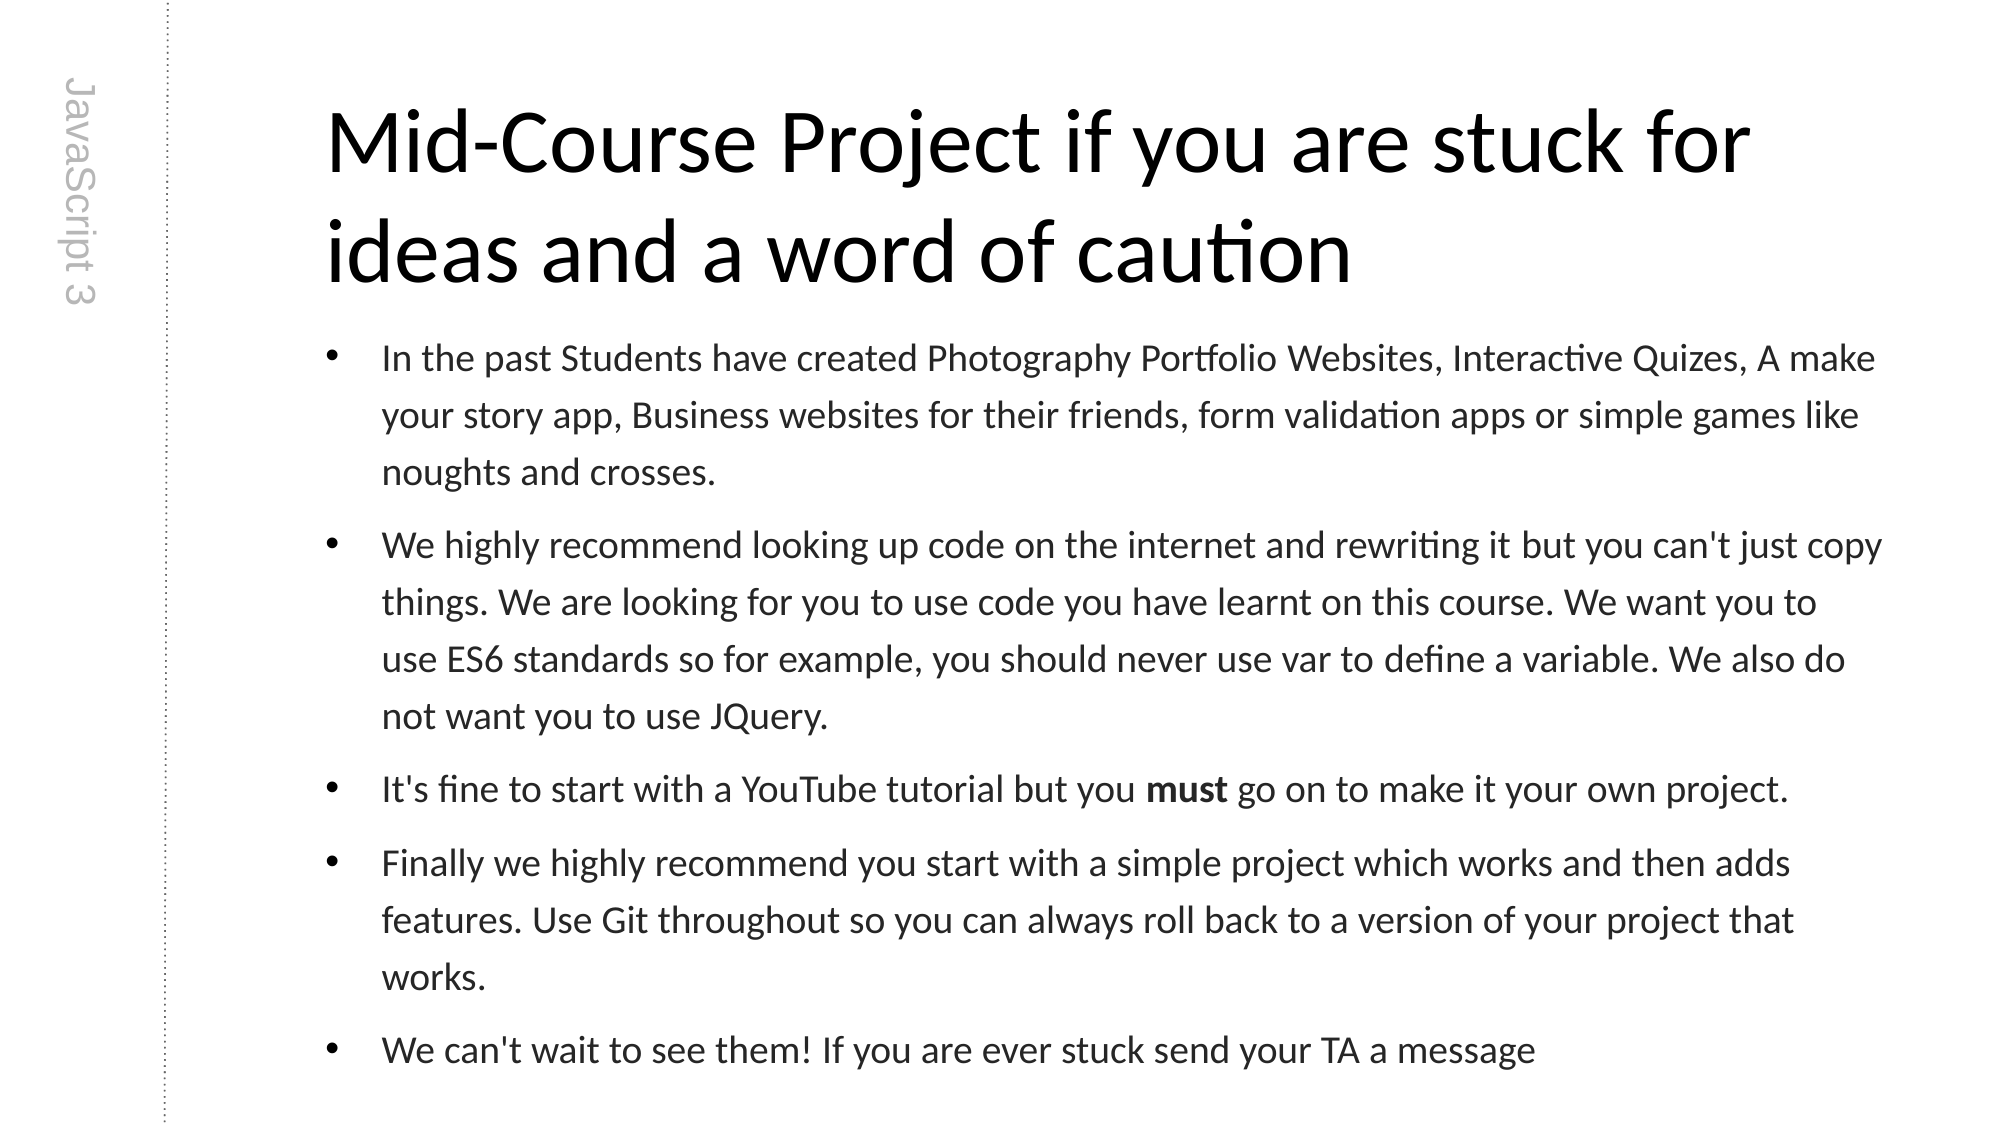

# Mid-Course Project if you are stuck for ideas and a word of caution
In the past Students have created Photography Portfolio Websites, Interactive Quizes, A make your story app, Business websites for their friends, form validation apps or simple games like noughts and crosses.
We highly recommend looking up code on the internet and rewriting it but you can't just copy things. We are looking for you to use code you have learnt on this course. We want you to use ES6 standards so for example, you should never use var to define a variable. We also do not want you to use JQuery.
It's fine to start with a YouTube tutorial but you must go on to make it your own project.
Finally we highly recommend you start with a simple project which works and then adds features. Use Git throughout so you can always roll back to a version of your project that works.
We can't wait to see them! If you are ever stuck send your TA a message